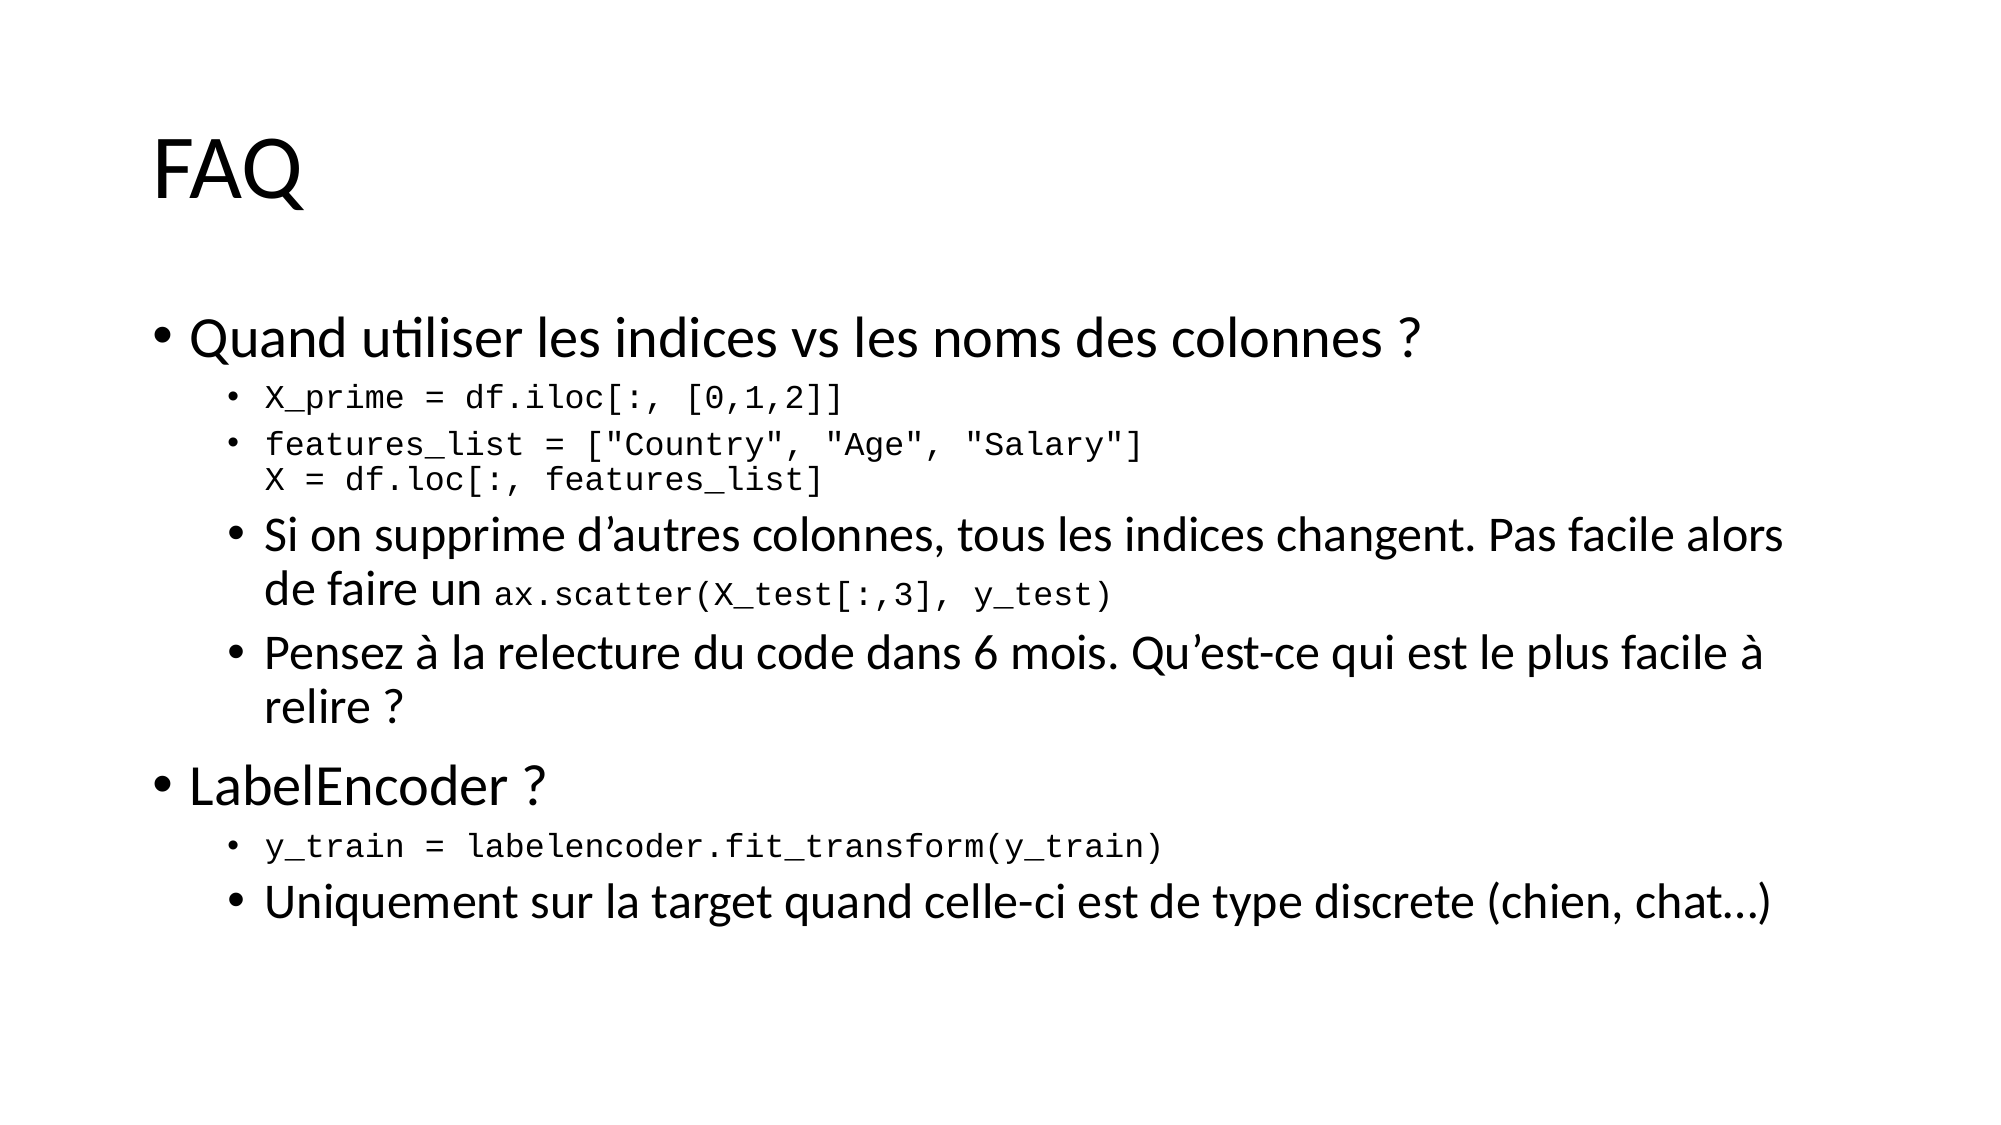

# FAQ
Quand utiliser les indices vs les noms des colonnes ?
X_prime = df.iloc[:, [0,1,2]]
features_list = ["Country", "Age", "Salary"]
X = df.loc[:, features_list]
Si on supprime d’autres colonnes, tous les indices changent. Pas facile alors de faire un ax.scatter(X_test[:,3], y_test)
Pensez à la relecture du code dans 6 mois. Qu’est-ce qui est le plus facile à relire ?
LabelEncoder ?
y_train = labelencoder.fit_transform(y_train)
Uniquement sur la target quand celle-ci est de type discrete (chien, chat…)